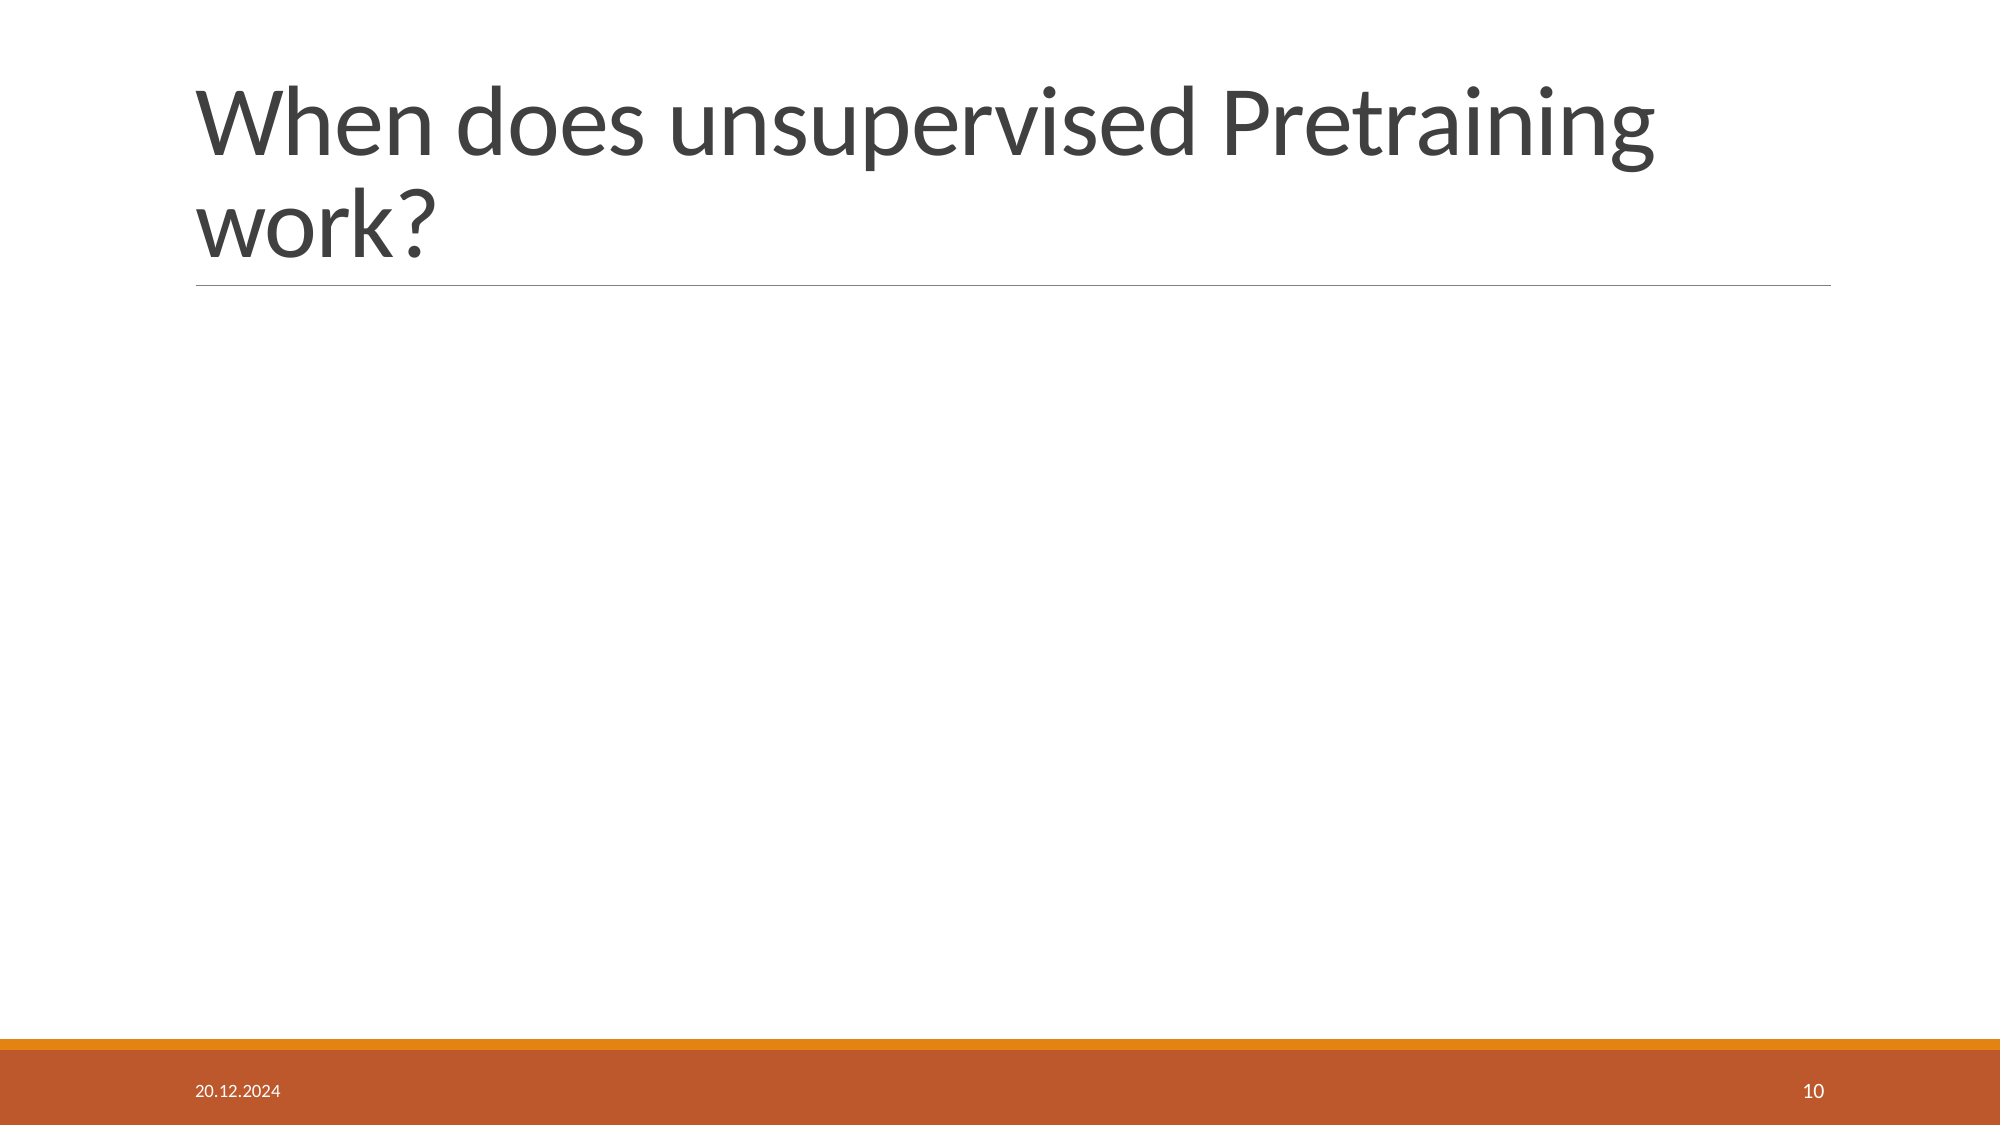

# When does unsupervised Pretraining work?

20.12.2024
10